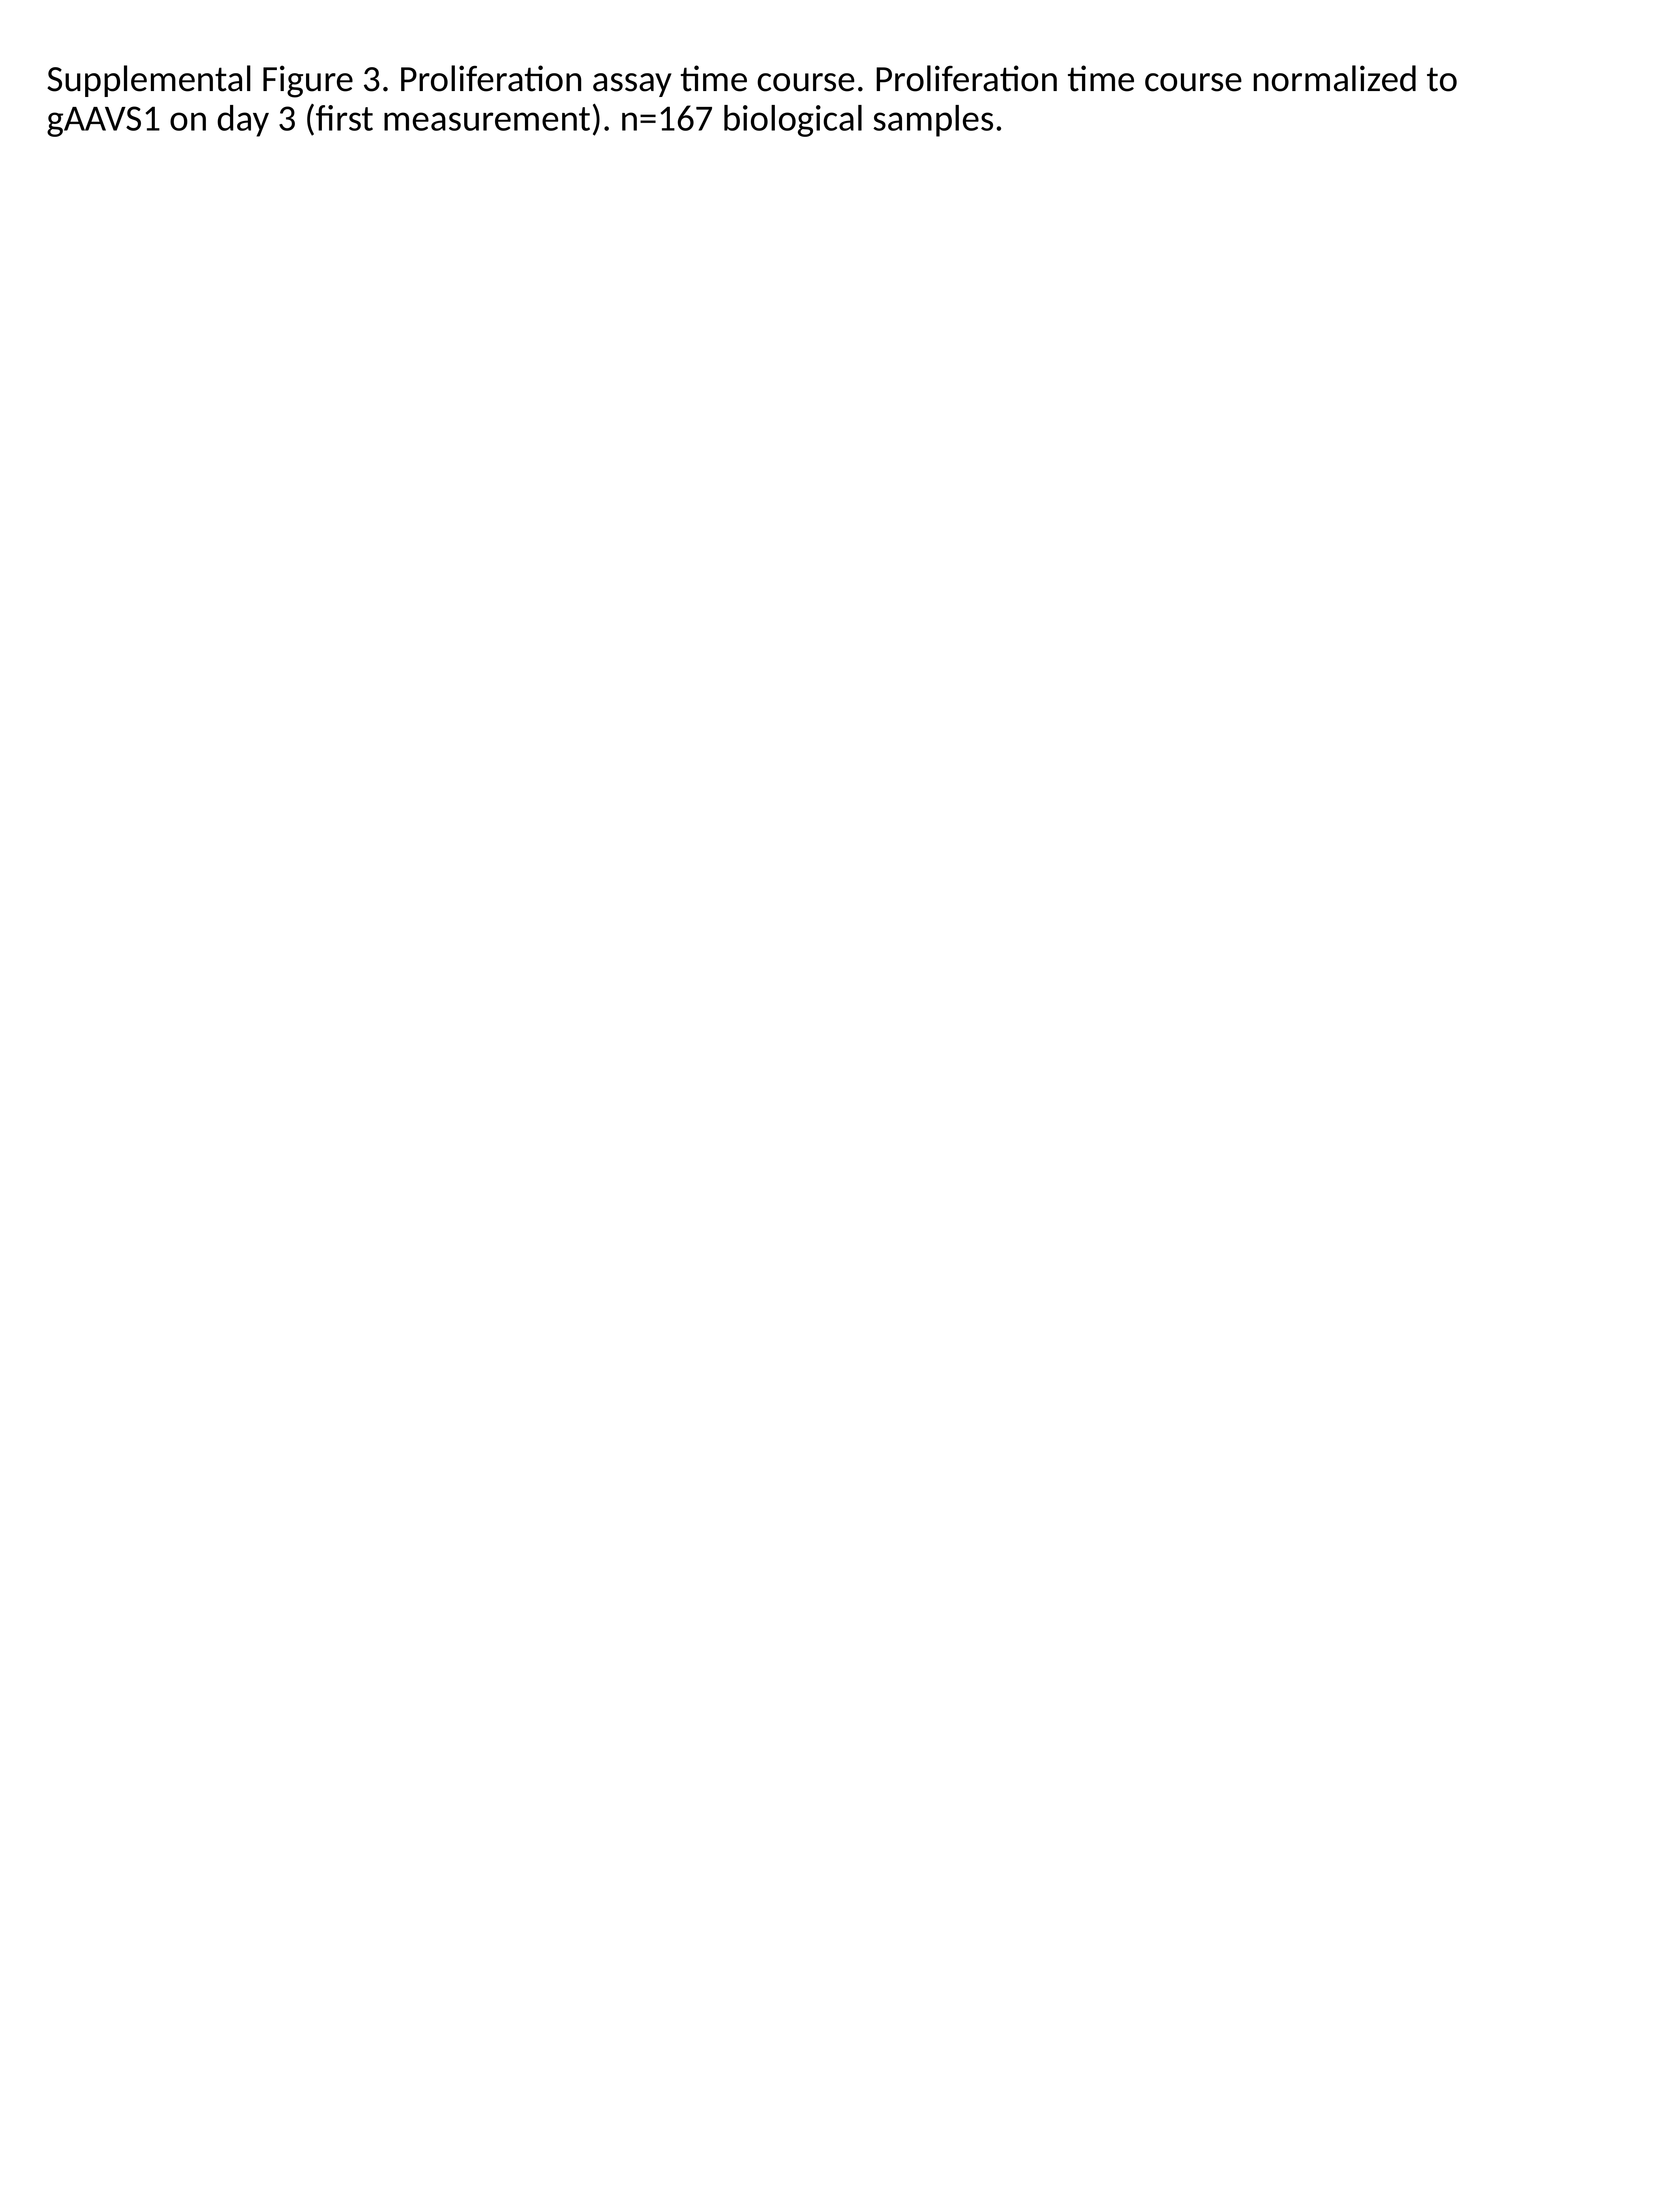

Supplemental Figure 3. Proliferation assay time course. Proliferation time course normalized to gAAVS1 on day 3 (first measurement). n=167 biological samples.